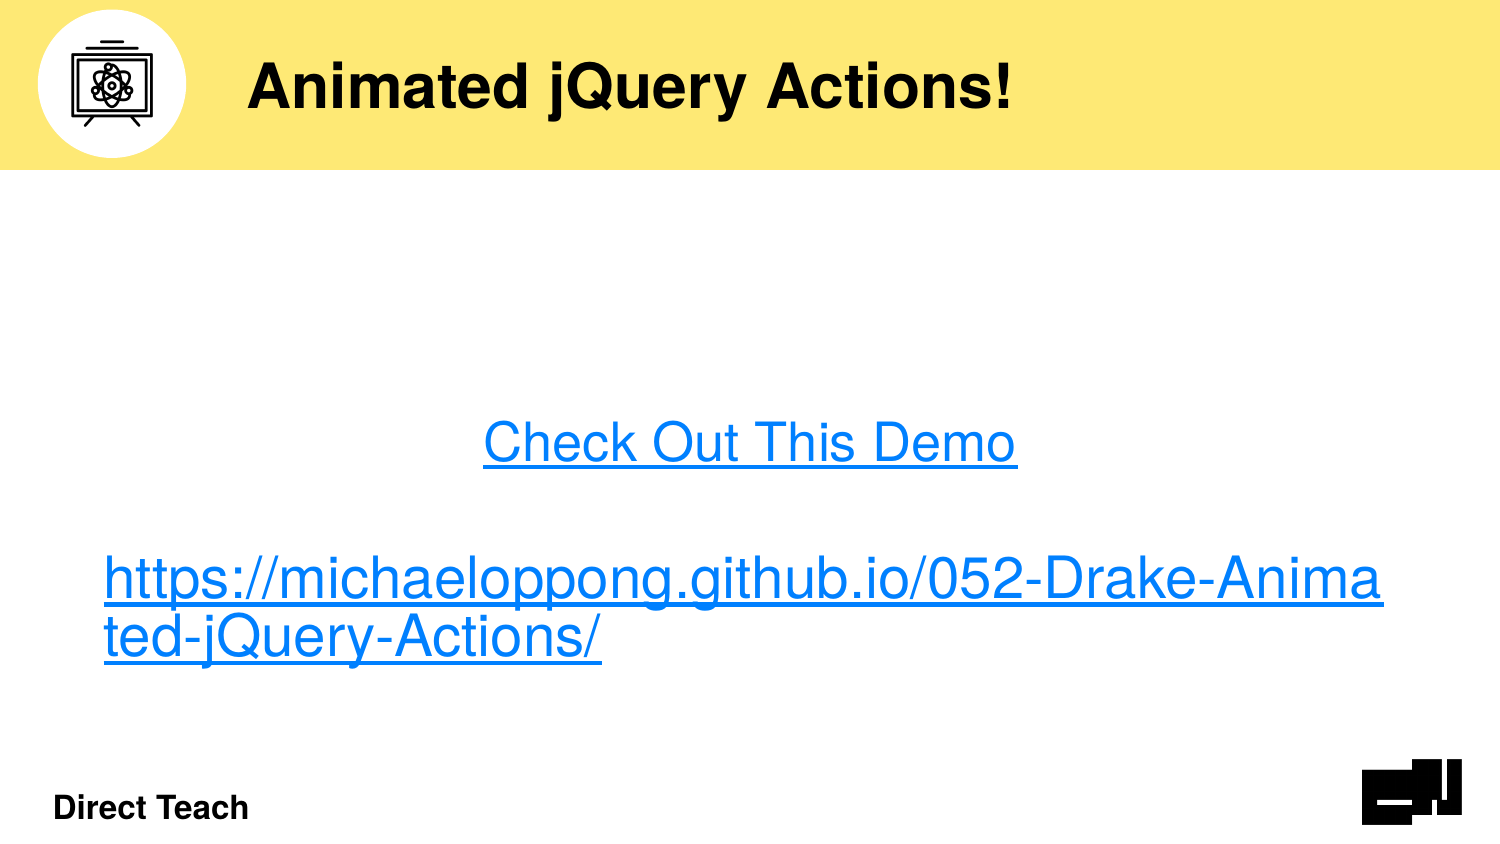

# Animated jQuery Actions!

Check Out This Demo

https://michaeloppong.github.io/052-Drake-Animated-jQuery-Actions/